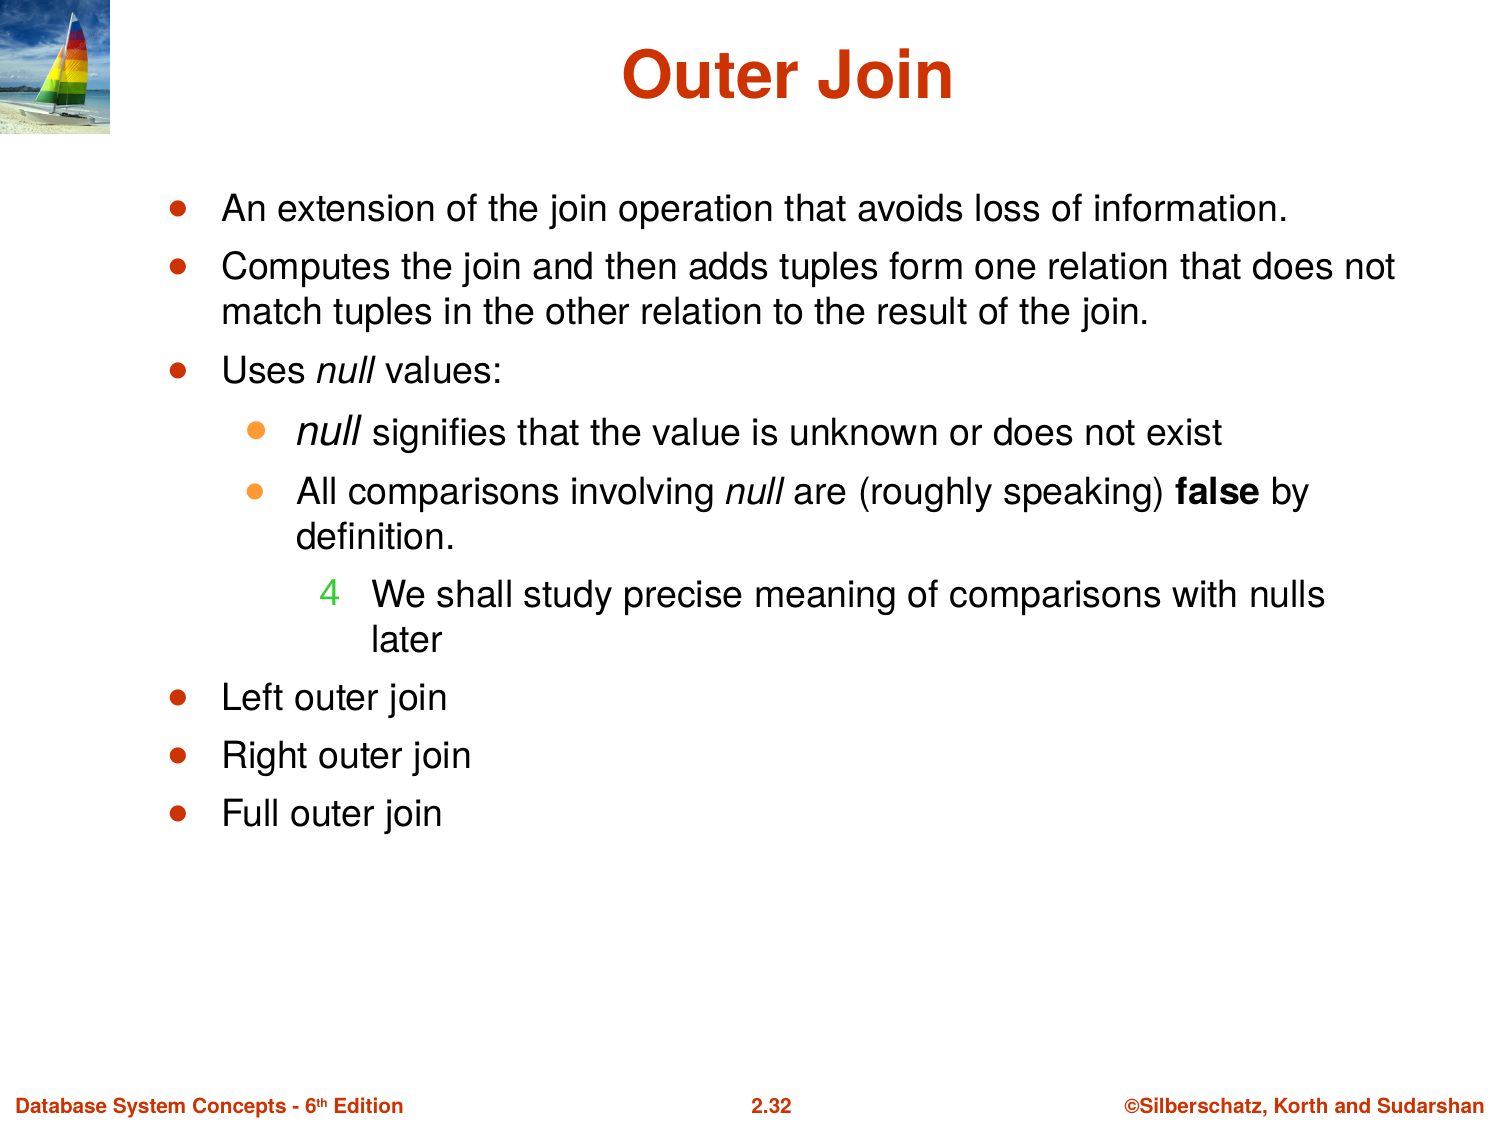

# Outer Join
An extension of the join operation that avoids loss of information.
Computes the join and then adds tuples form one relation that does not match tuples in the other relation to the result of the join.
Uses null values:
null signifies that the value is unknown or does not exist
All comparisons involving null are (roughly speaking) false by definition.
We shall study precise meaning of comparisons with nulls later
Left outer join
Right outer join
Full outer join